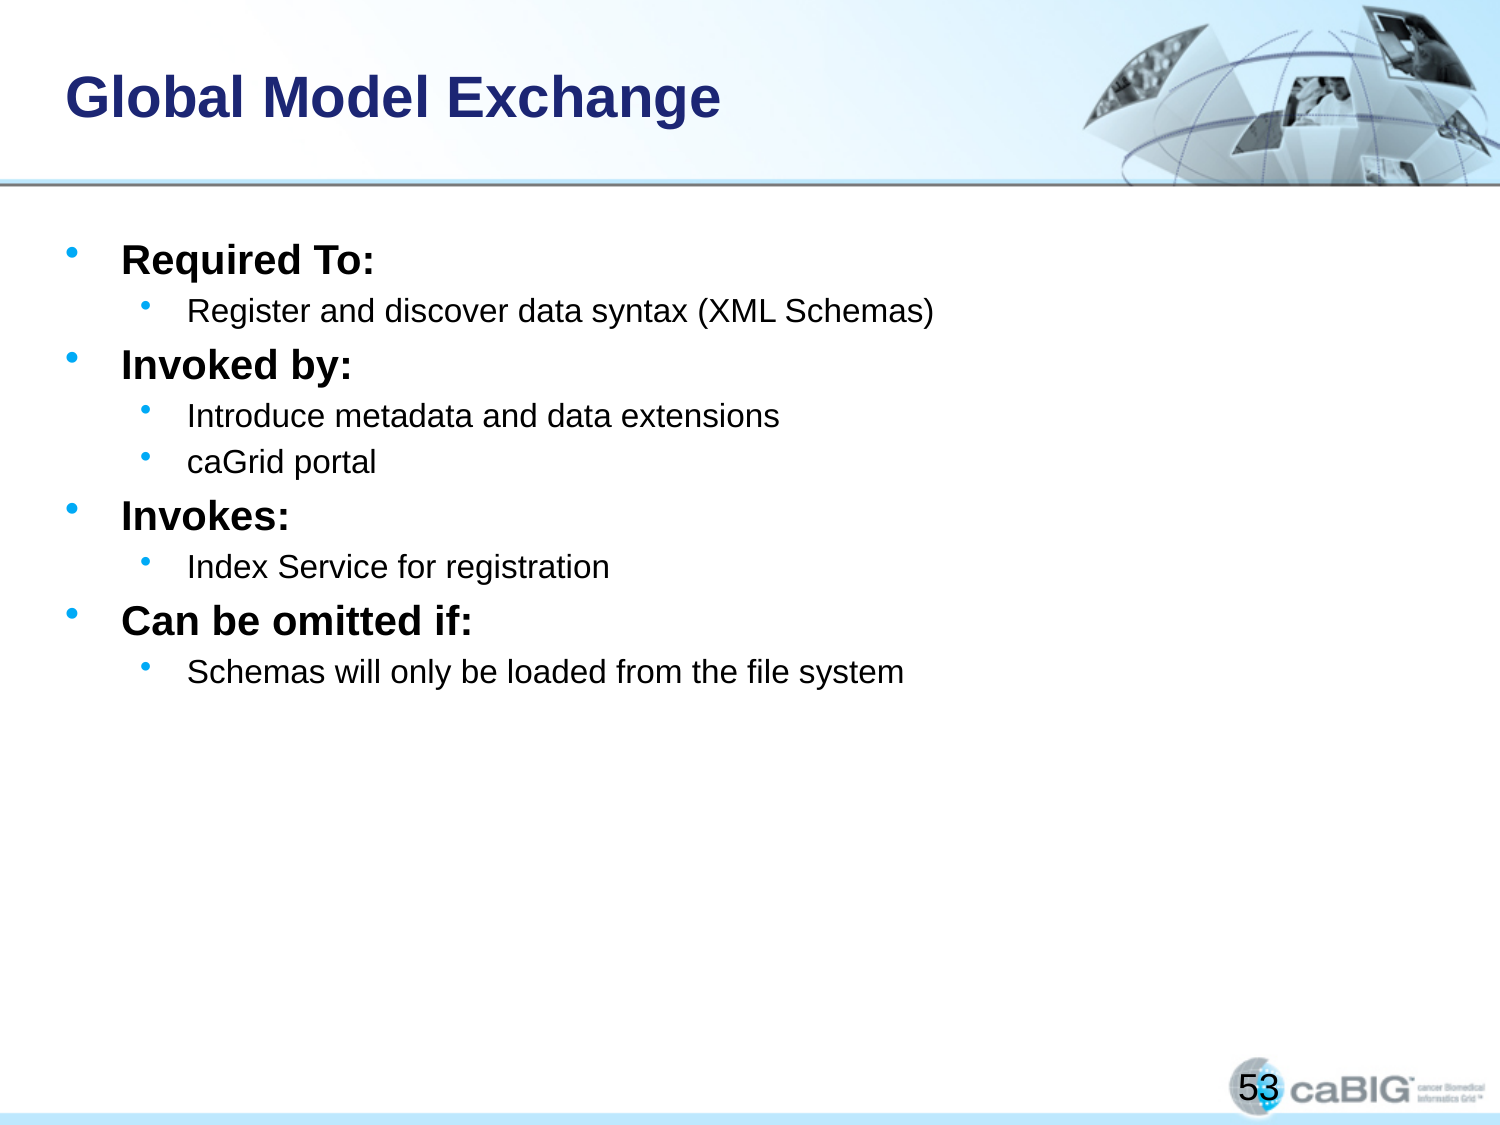

# Global Model Exchange
Required To:
Register and discover data syntax (XML Schemas)
Invoked by:
Introduce metadata and data extensions
caGrid portal
Invokes:
Index Service for registration
Can be omitted if:
Schemas will only be loaded from the file system